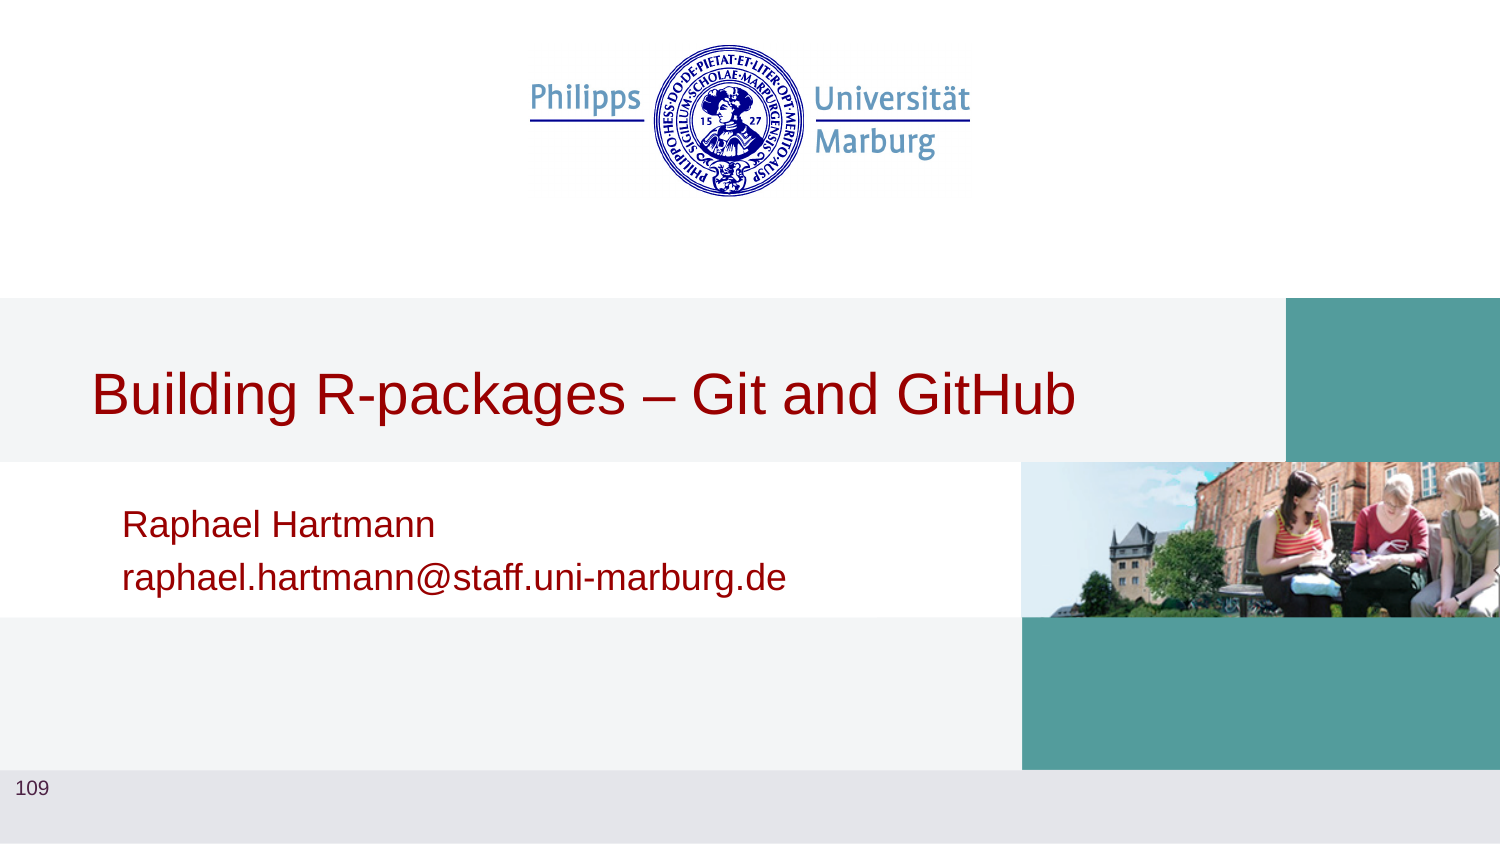

# Building R-packages – Git and GitHub
Raphael Hartmann
raphael.hartmann@staff.uni-marburg.de

109